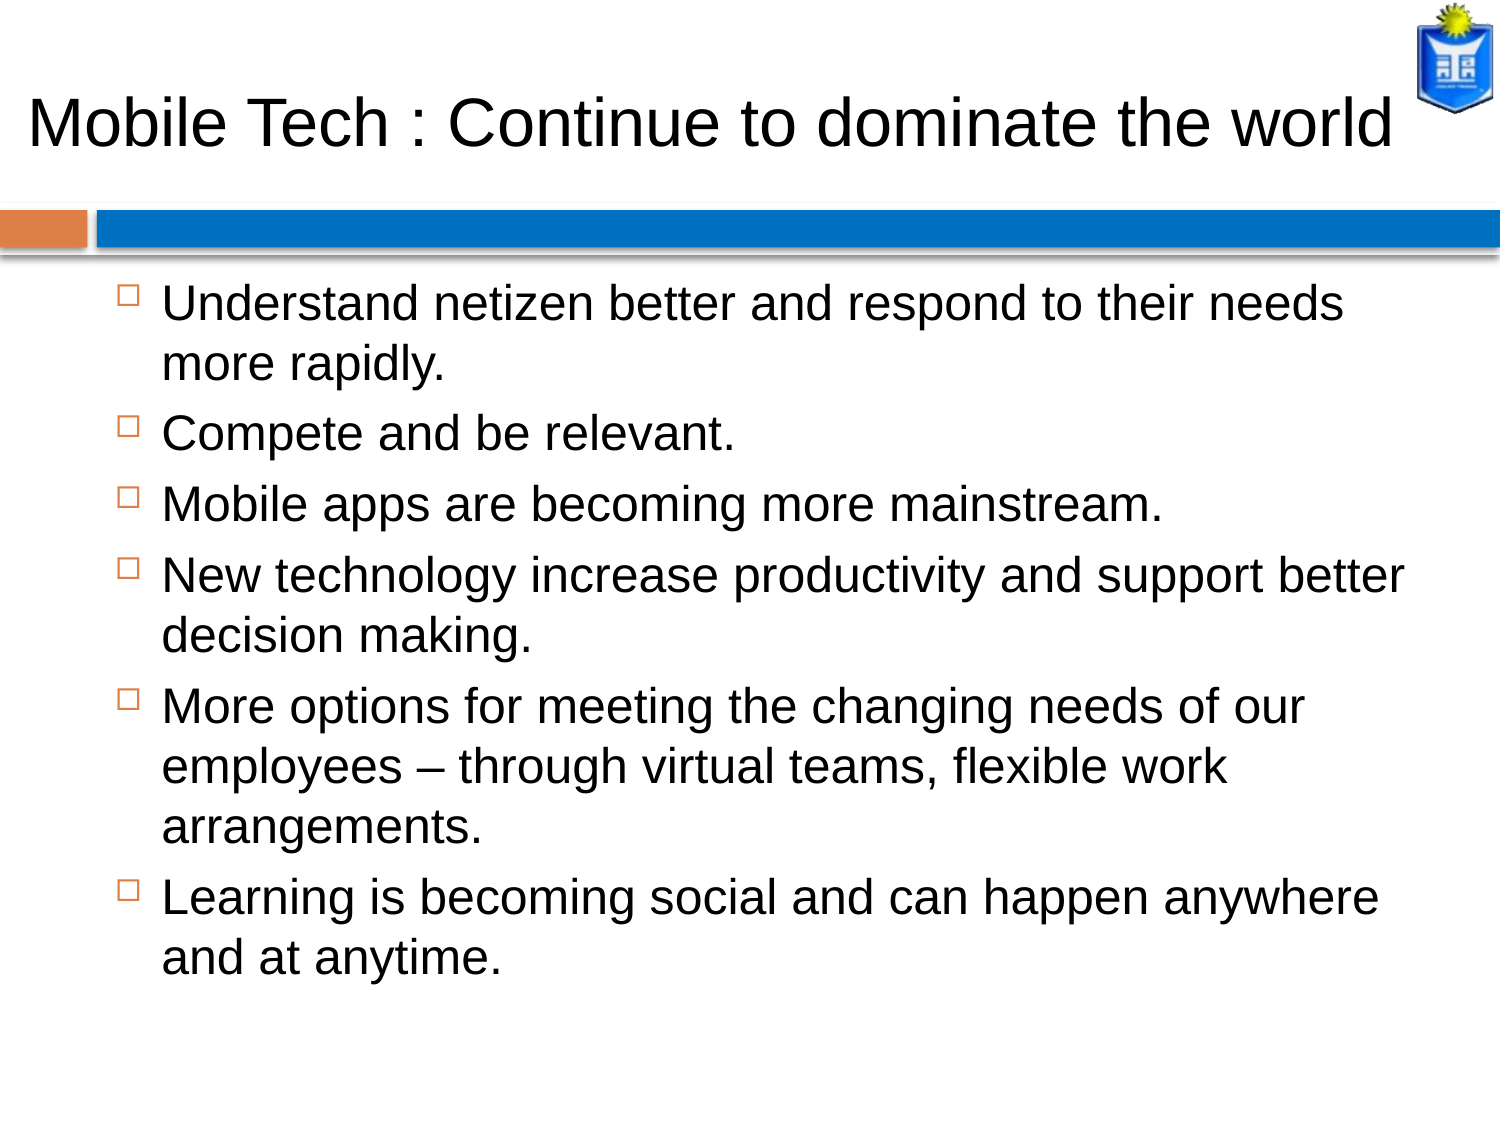

# Mobile Tech : Continue to dominate the world
Understand netizen better and respond to their needs more rapidly.
Compete and be relevant.
Mobile apps are becoming more mainstream.
New technology increase productivity and support better decision making.
More options for meeting the changing needs of our employees – through virtual teams, flexible work arrangements.
Learning is becoming social and can happen anywhere and at anytime.